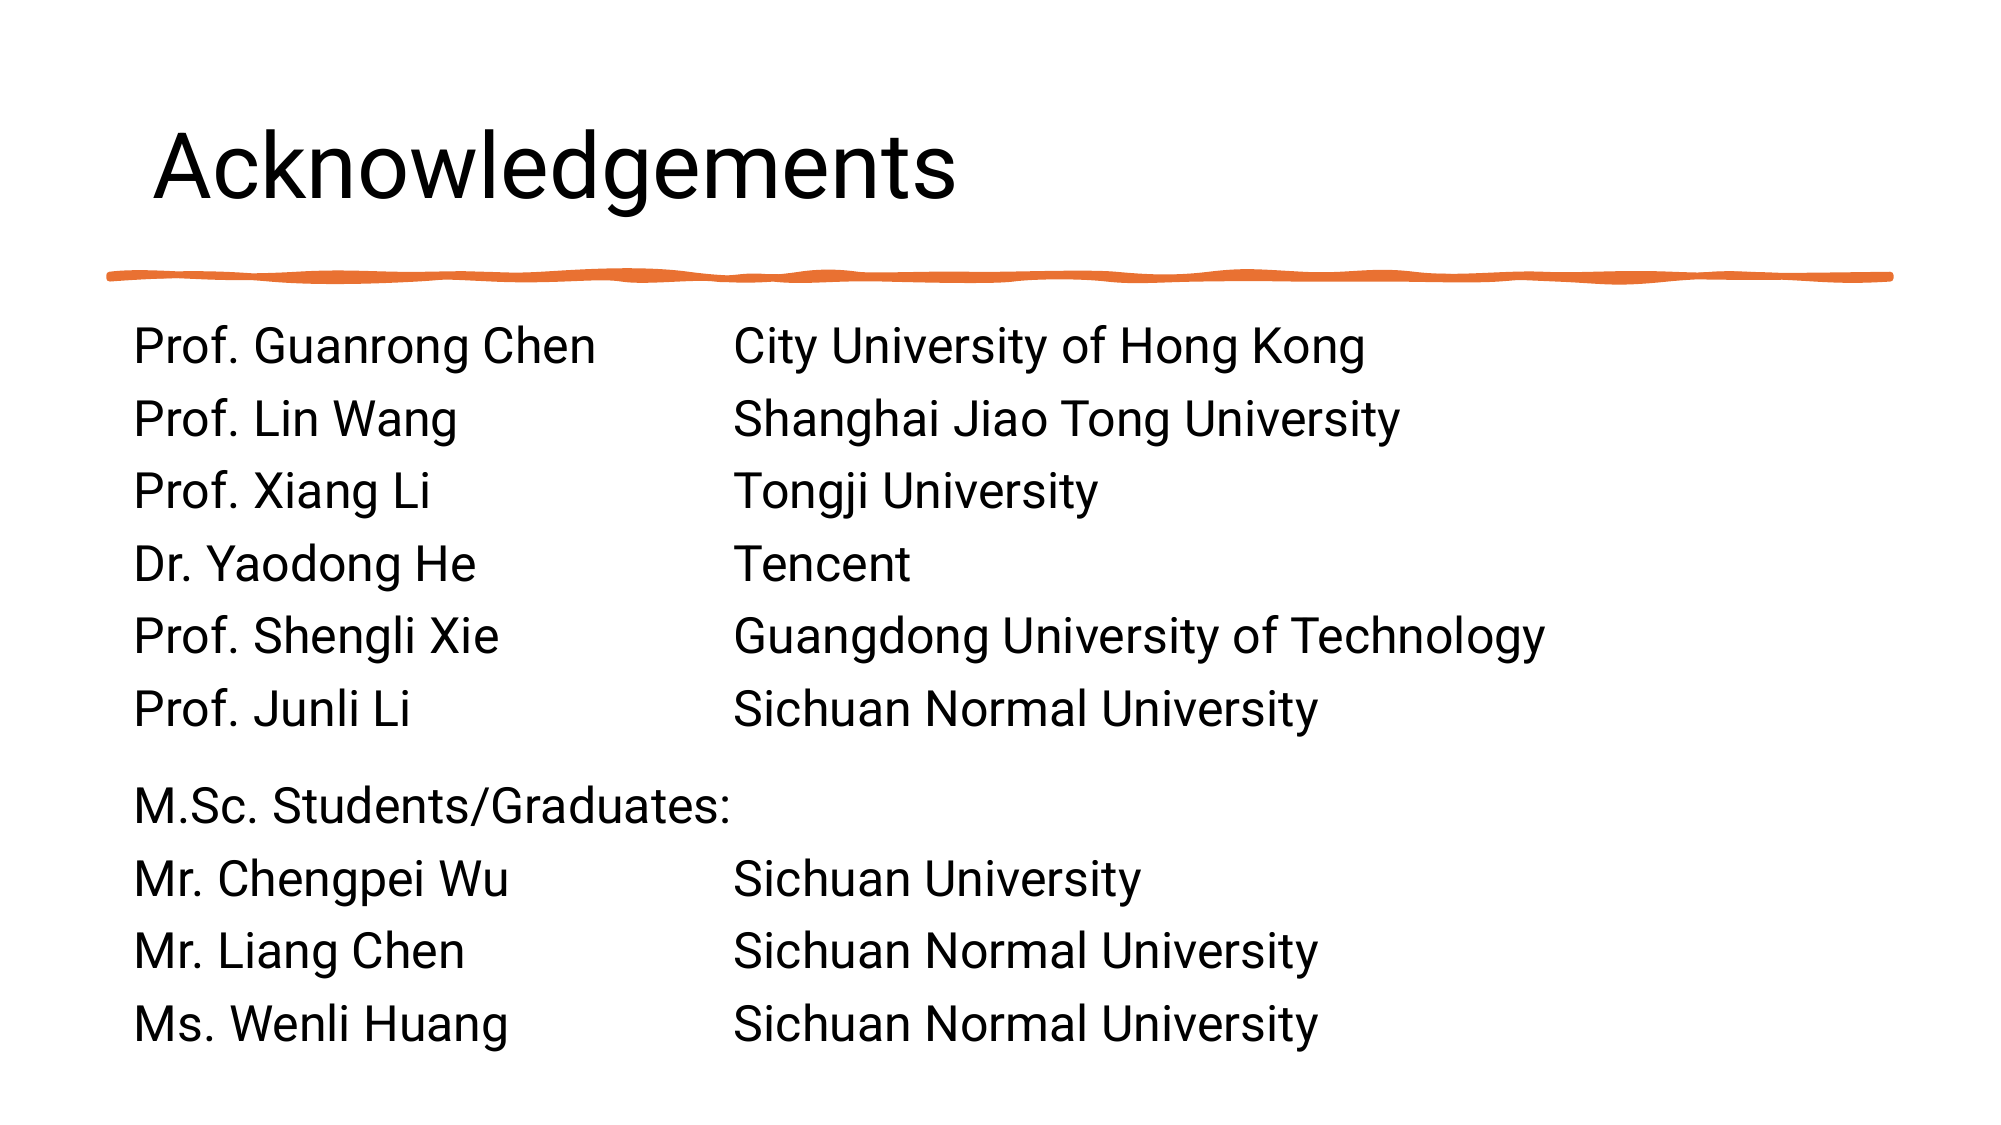

# Acknowledgements

Prof. Guanrong Chen 	City University of Hong Kong
Prof. Lin Wang		Shanghai Jiao Tong University
Prof. Xiang Li			Tongji University
Dr. Yaodong He		Tencent
Prof. Shengli Xie		Guangdong University of Technology
Prof. Junli Li			Sichuan Normal University
M.Sc. Students/Graduates:
Mr. Chengpei Wu		Sichuan University
Mr. Liang Chen		Sichuan Normal University
Ms. Wenli Huang		Sichuan Normal University